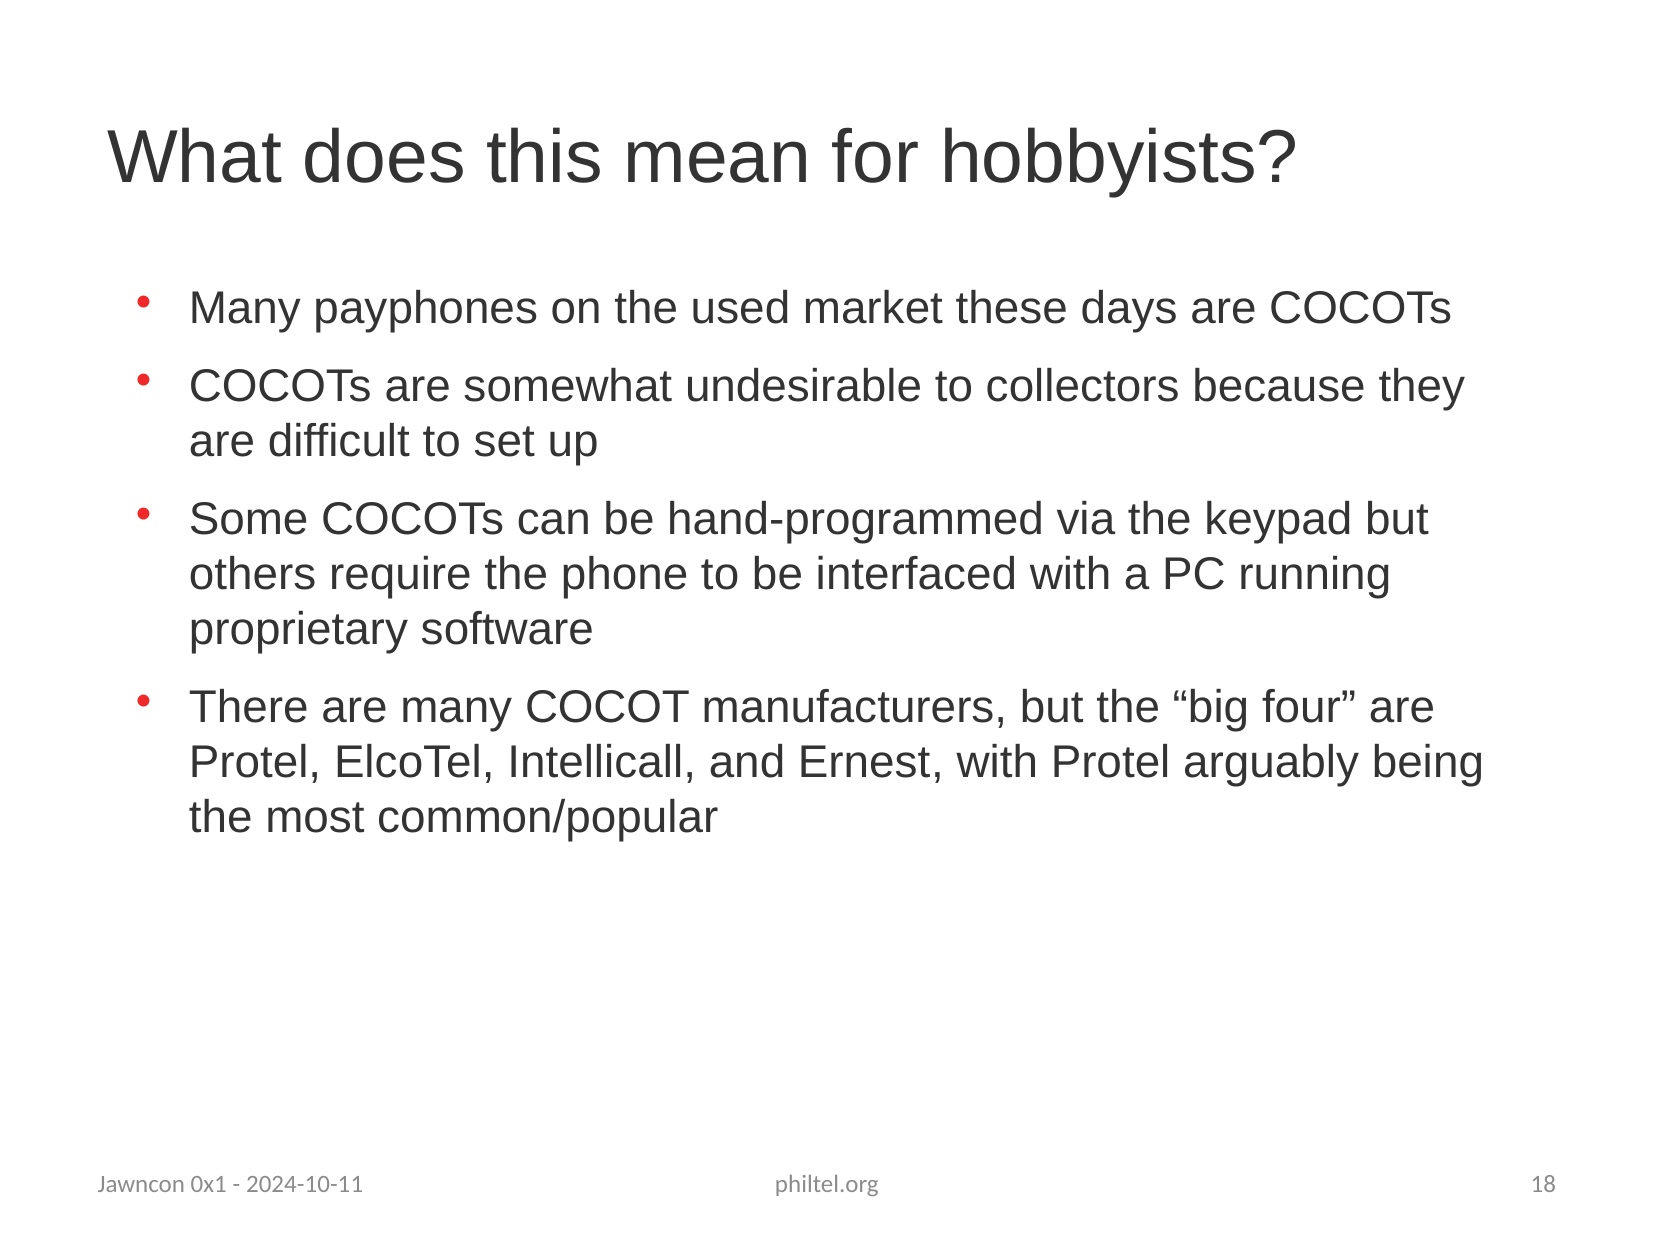

What does this mean for hobbyists?
Many payphones on the used market these days are COCOTs
COCOTs are somewhat undesirable to collectors because they are difficult to set up
Some COCOTs can be hand-programmed via the keypad but others require the phone to be interfaced with a PC running proprietary software
There are many COCOT manufacturers, but the “big four” are Protel, ElcoTel, Intellicall, and Ernest, with Protel arguably being the most common/popular
Jawncon 0x1 - 2024-10-11
philtel.org
18